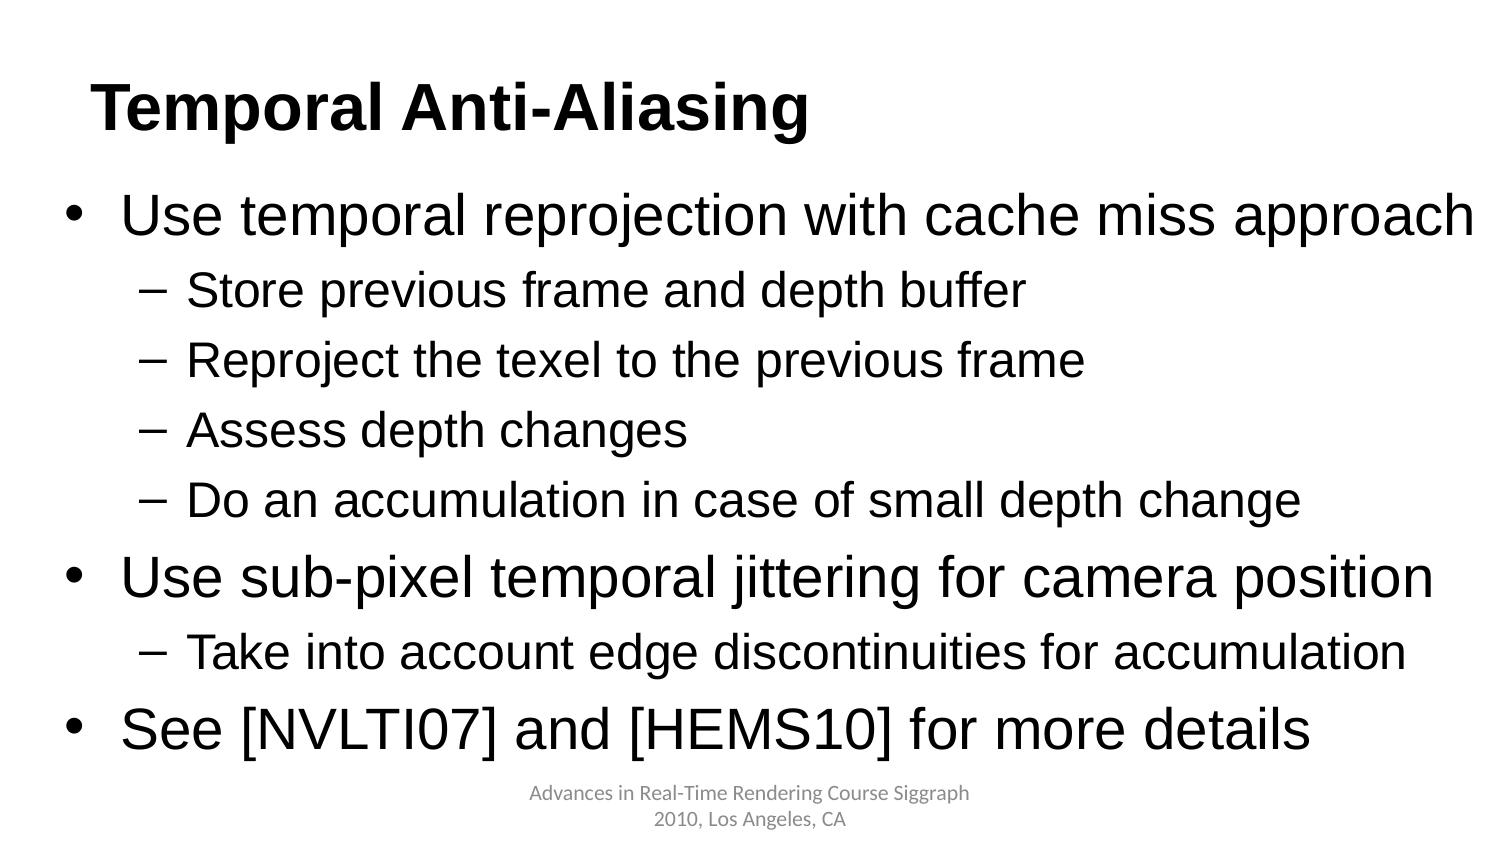

# Temporal Anti-Aliasing
Use temporal reprojection with cache miss approach
Store previous frame and depth buffer
Reproject the texel to the previous frame
Assess depth changes
Do an accumulation in case of small depth change
Use sub-pixel temporal jittering for camera position
Take into account edge discontinuities for accumulation
See [NVLTI07] and [HEMS10] for more details
Advances in Real-Time Rendering Course Siggraph 2010, Los Angeles, CA